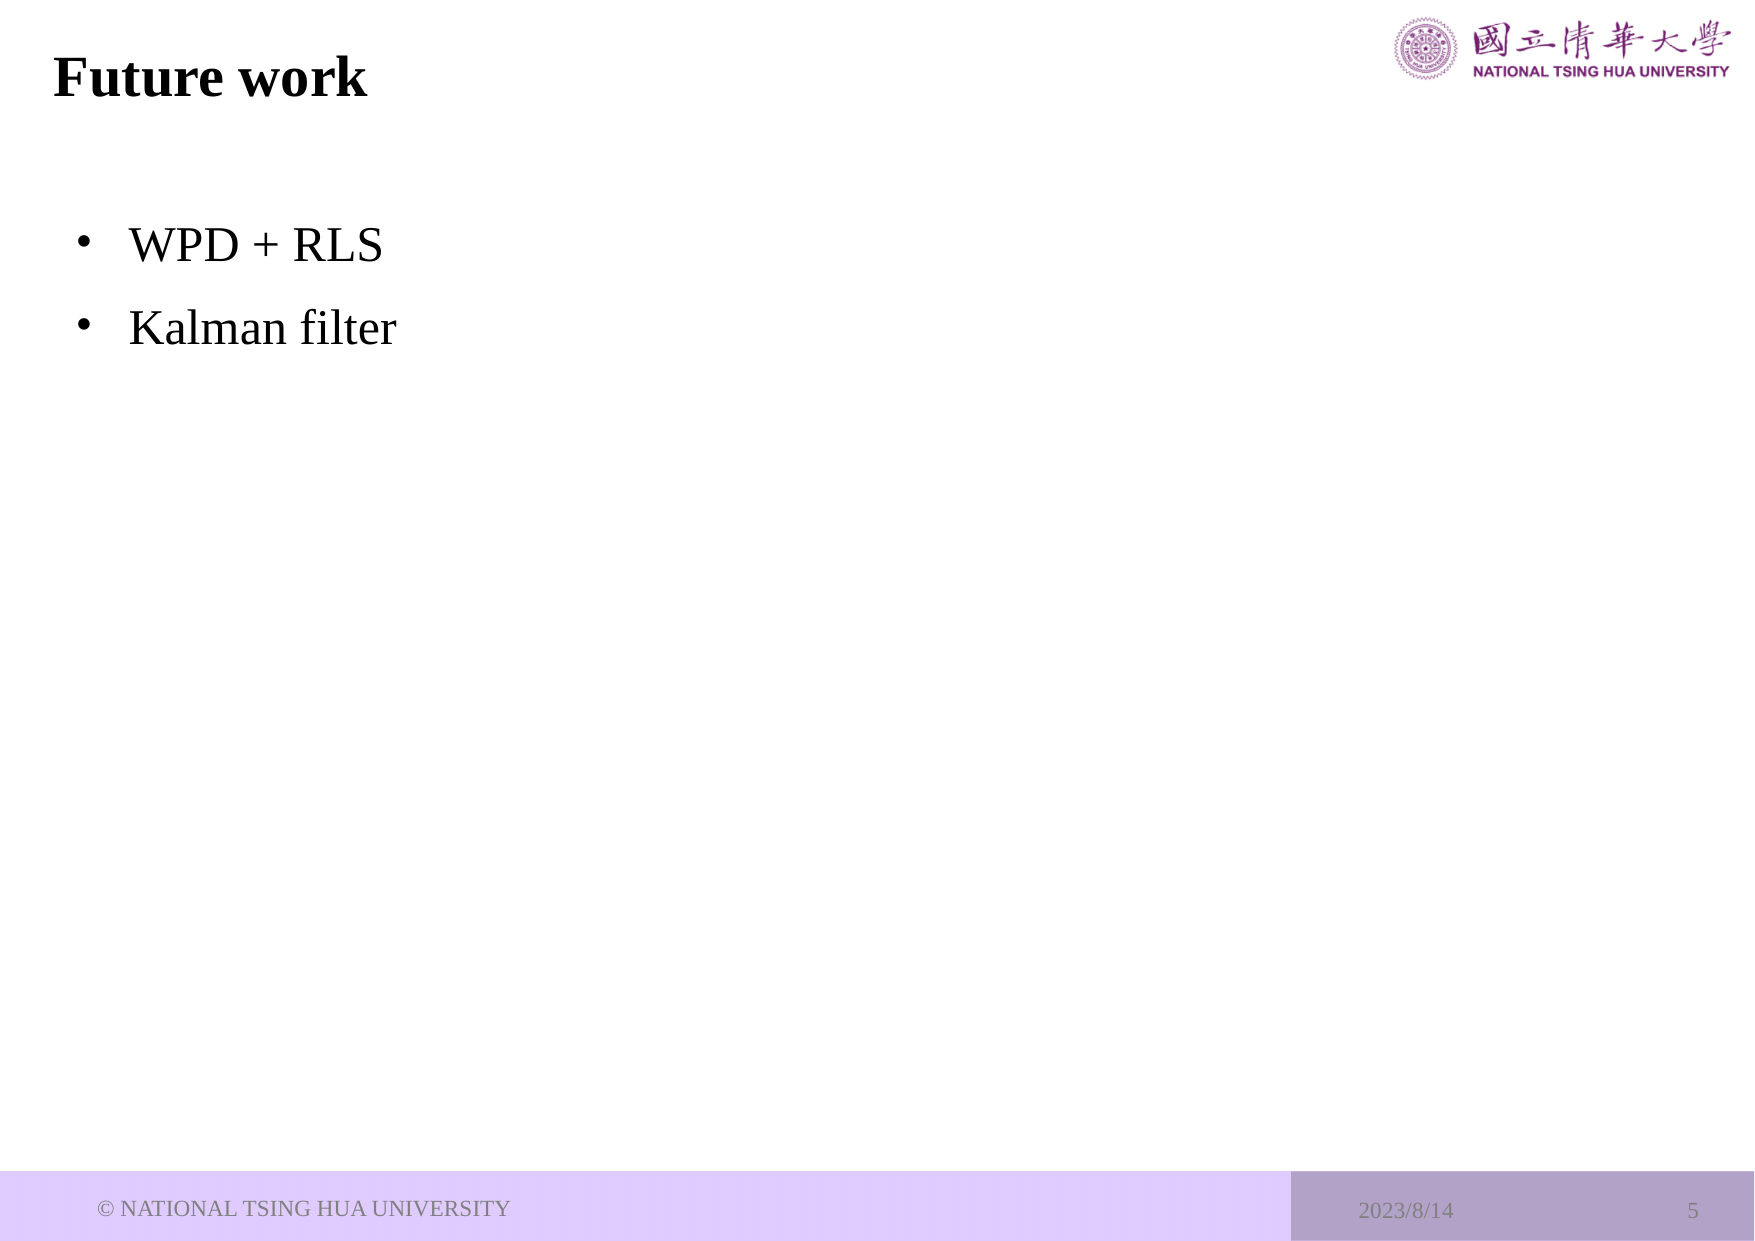

# Future work
WPD + RLS
Kalman filter
© NATIONAL TSING HUA UNIVERSITY
2023/8/14
5